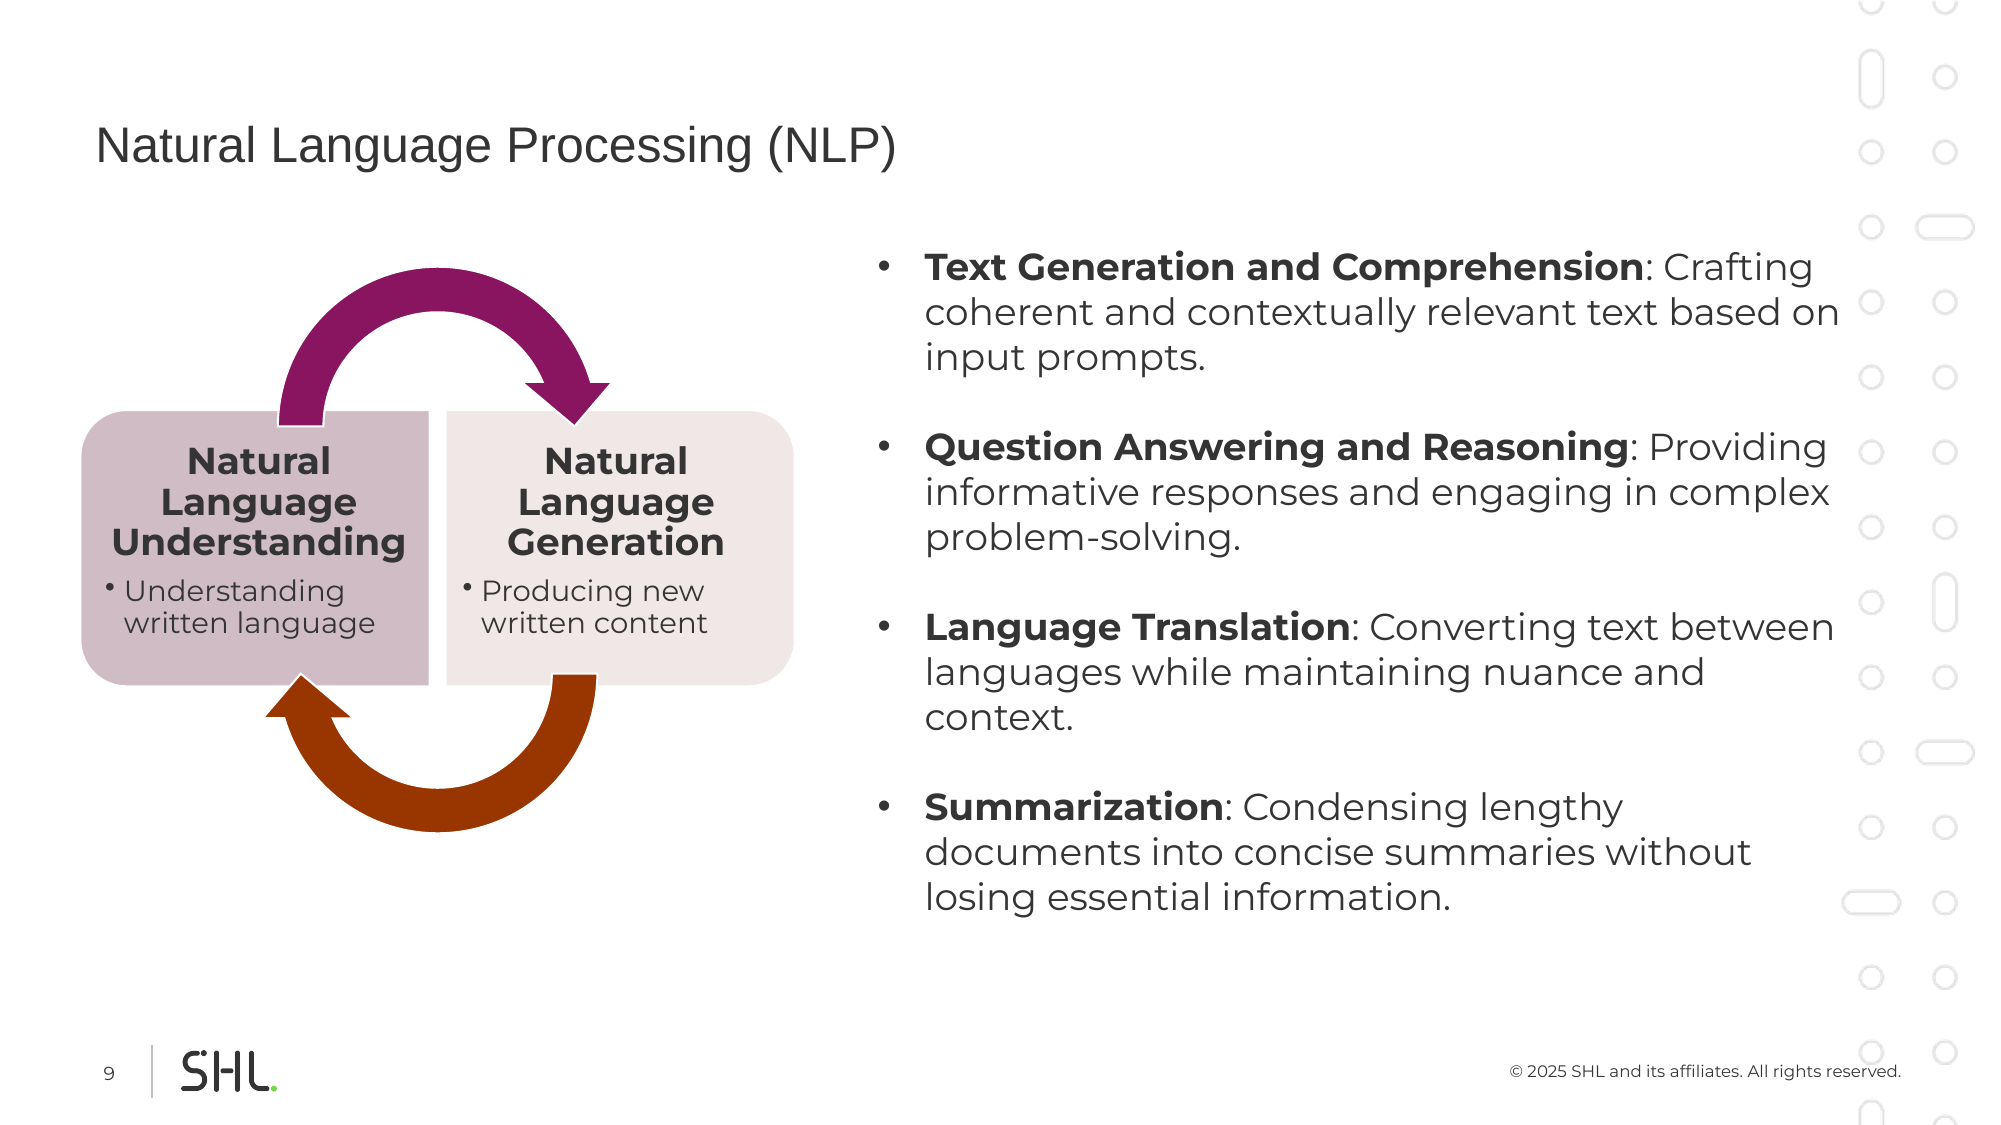

# Natural Language Processing (NLP)
Text Generation and Comprehension: Crafting coherent and contextually relevant text based on input prompts.

Question Answering and Reasoning: Providing informative responses and engaging in complex problem-solving.

Language Translation: Converting text between languages while maintaining nuance and context.

Summarization: Condensing lengthy documents into concise summaries without losing essential information.

Natural Language Understanding
Understanding written language
Natural Language Generation
Producing new written content